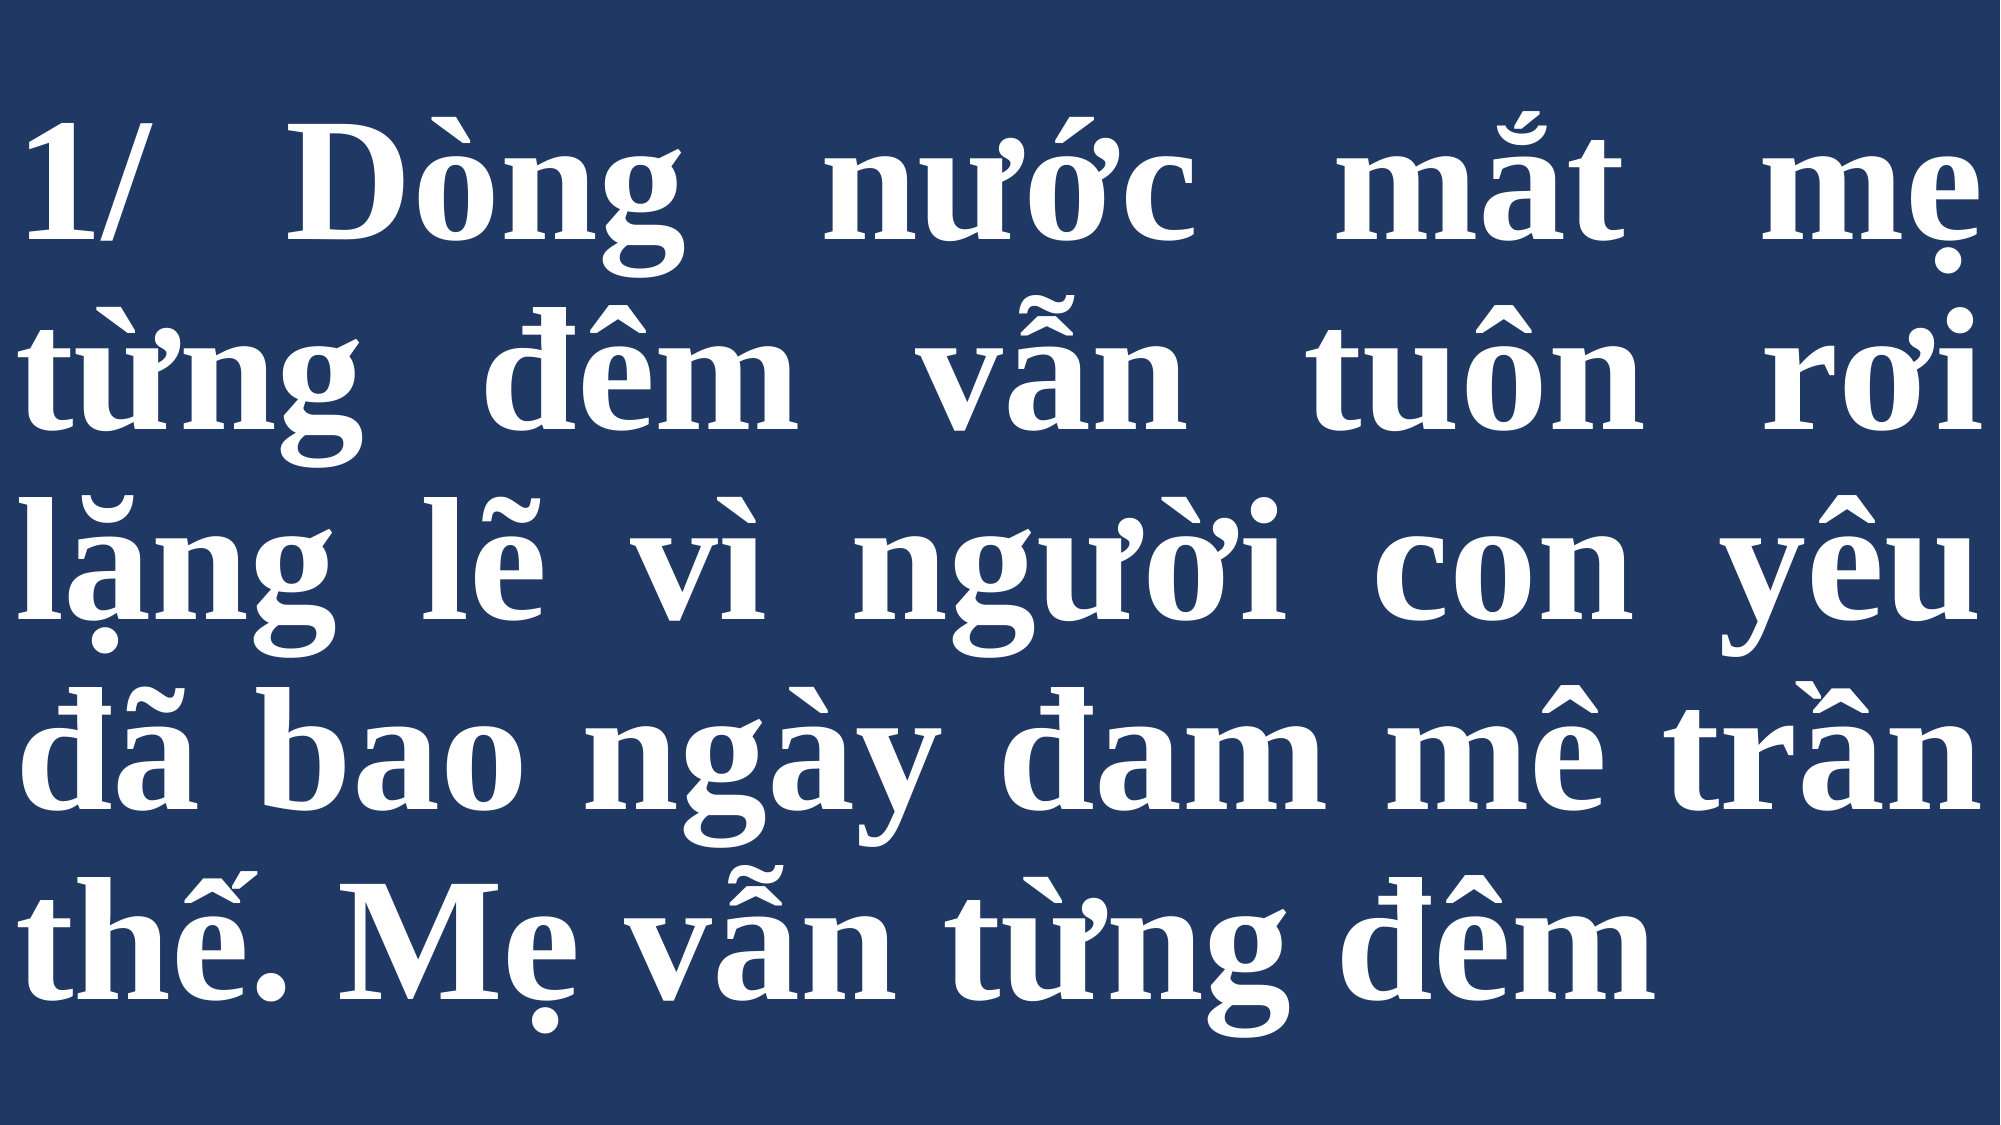

# 1/ Dòng nước mắt mẹ từng đêm vẫn tuôn rơi lặng lẽ vì người con yêu đã bao ngày đam mê trần thế. Mẹ vẫn từng đêm